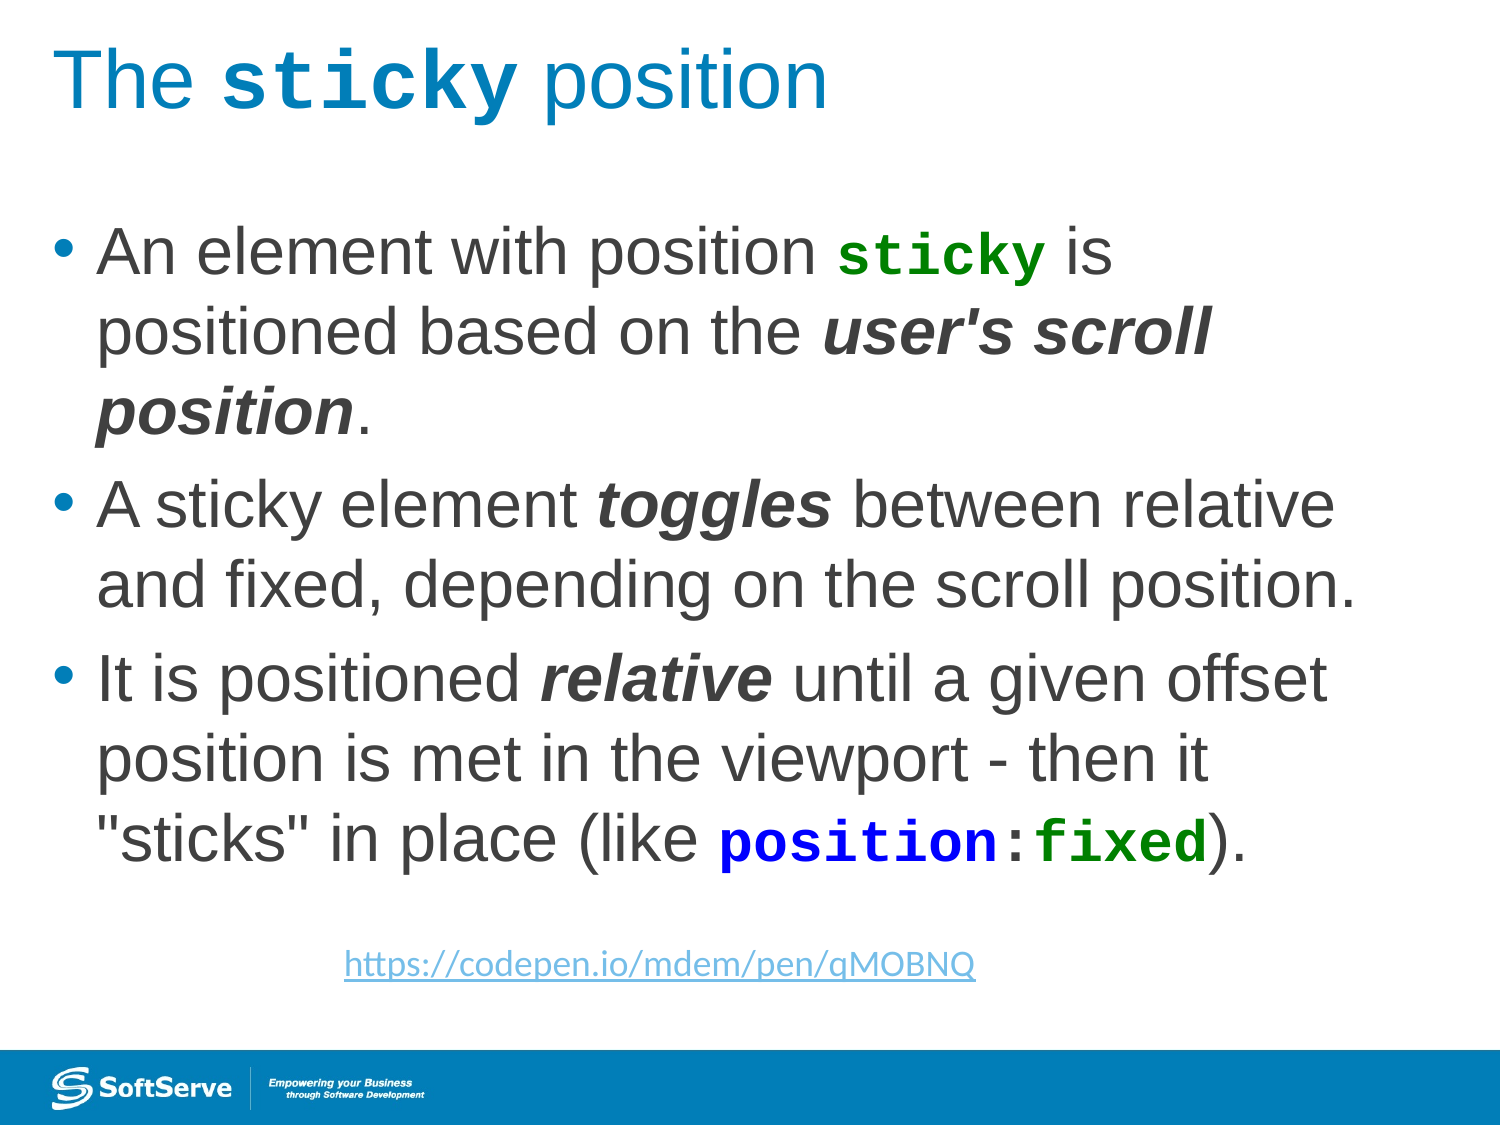

# The sticky position
An element with position sticky is positioned based on the user's scroll position.
A sticky element toggles between relative and fixed, depending on the scroll position.
It is positioned relative until a given offset position is met in the viewport - then it "sticks" in place (like position:fixed).
https://codepen.io/mdem/pen/qMOBNQ